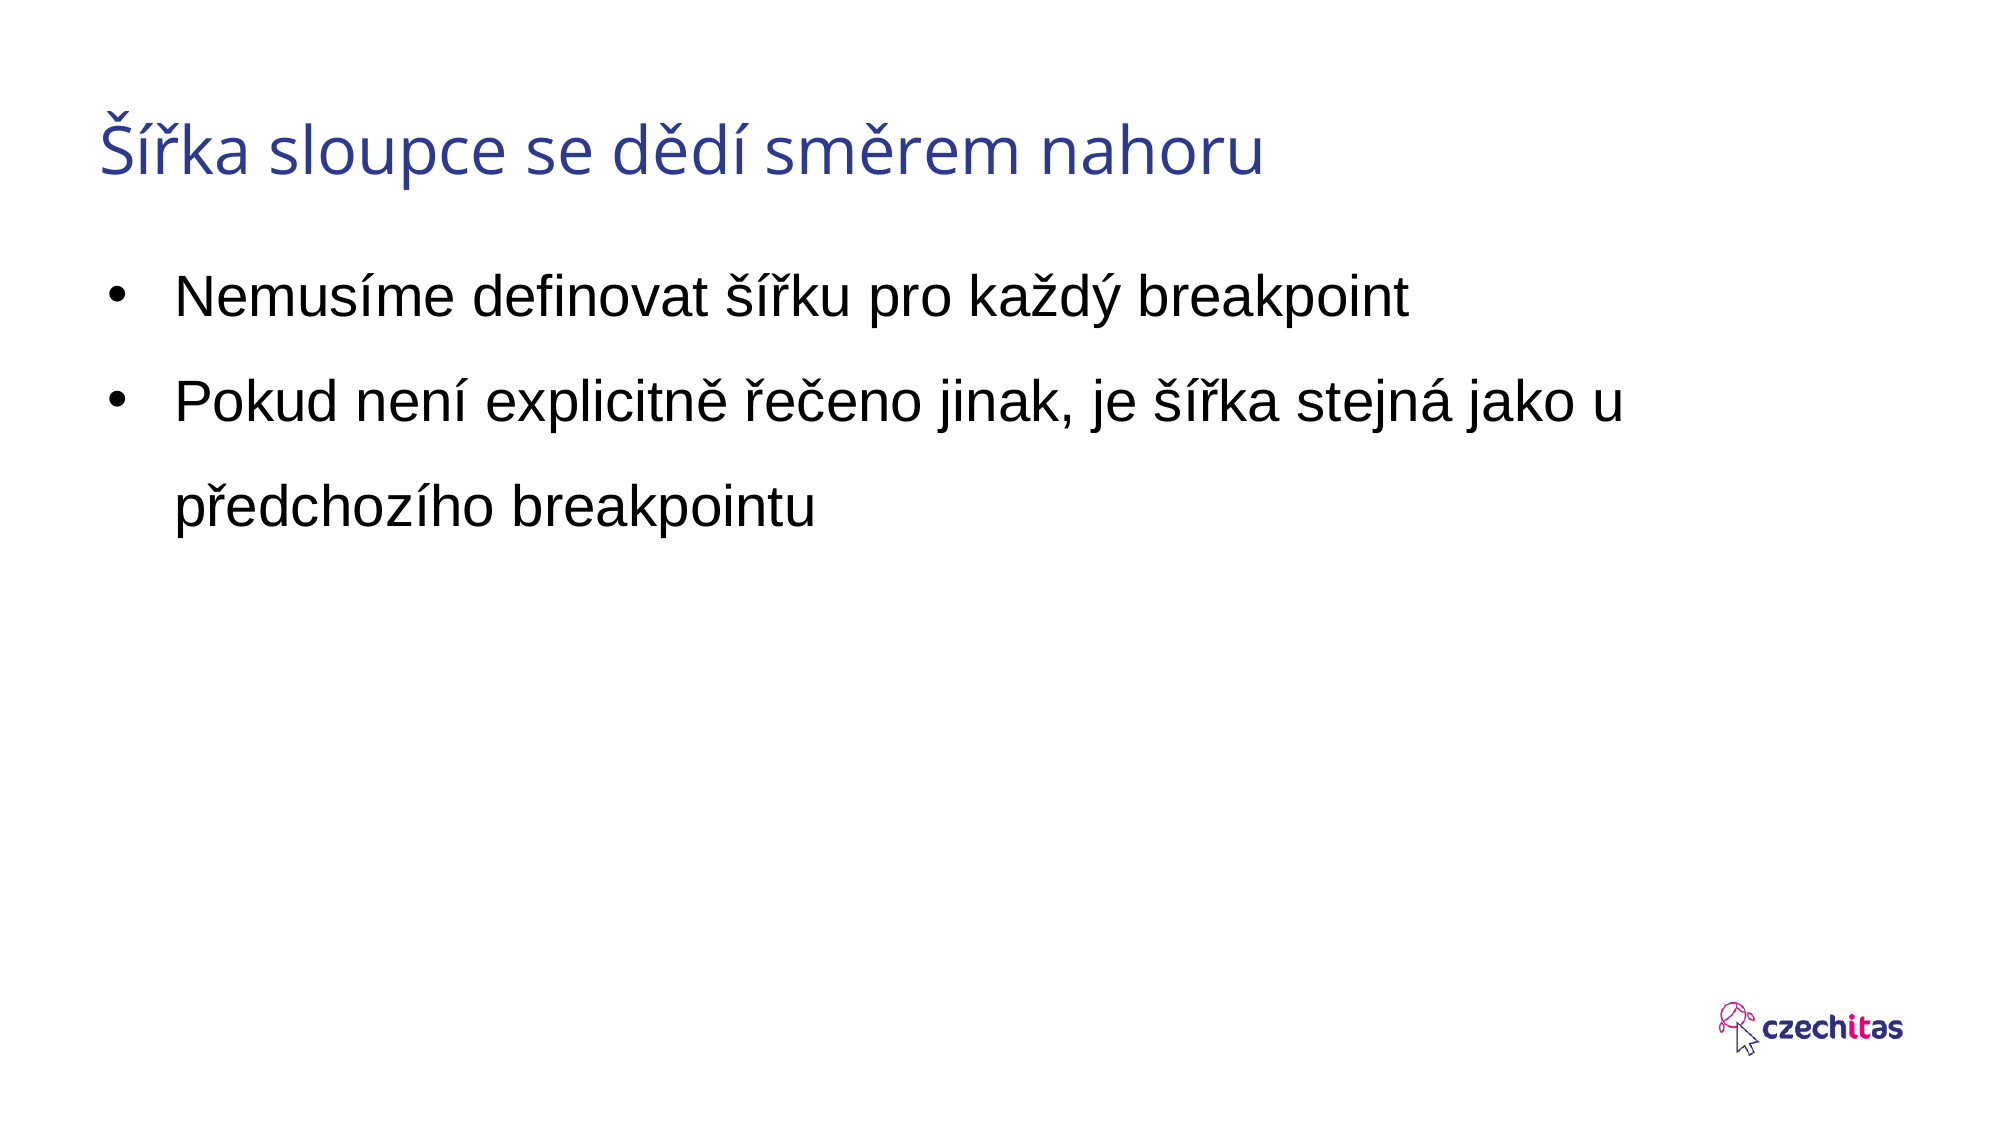

# Šířka sloupce se dědí směrem nahoru
Nemusíme definovat šířku pro každý breakpoint
Pokud není explicitně řečeno jinak, je šířka stejná jako u předchozího breakpointu